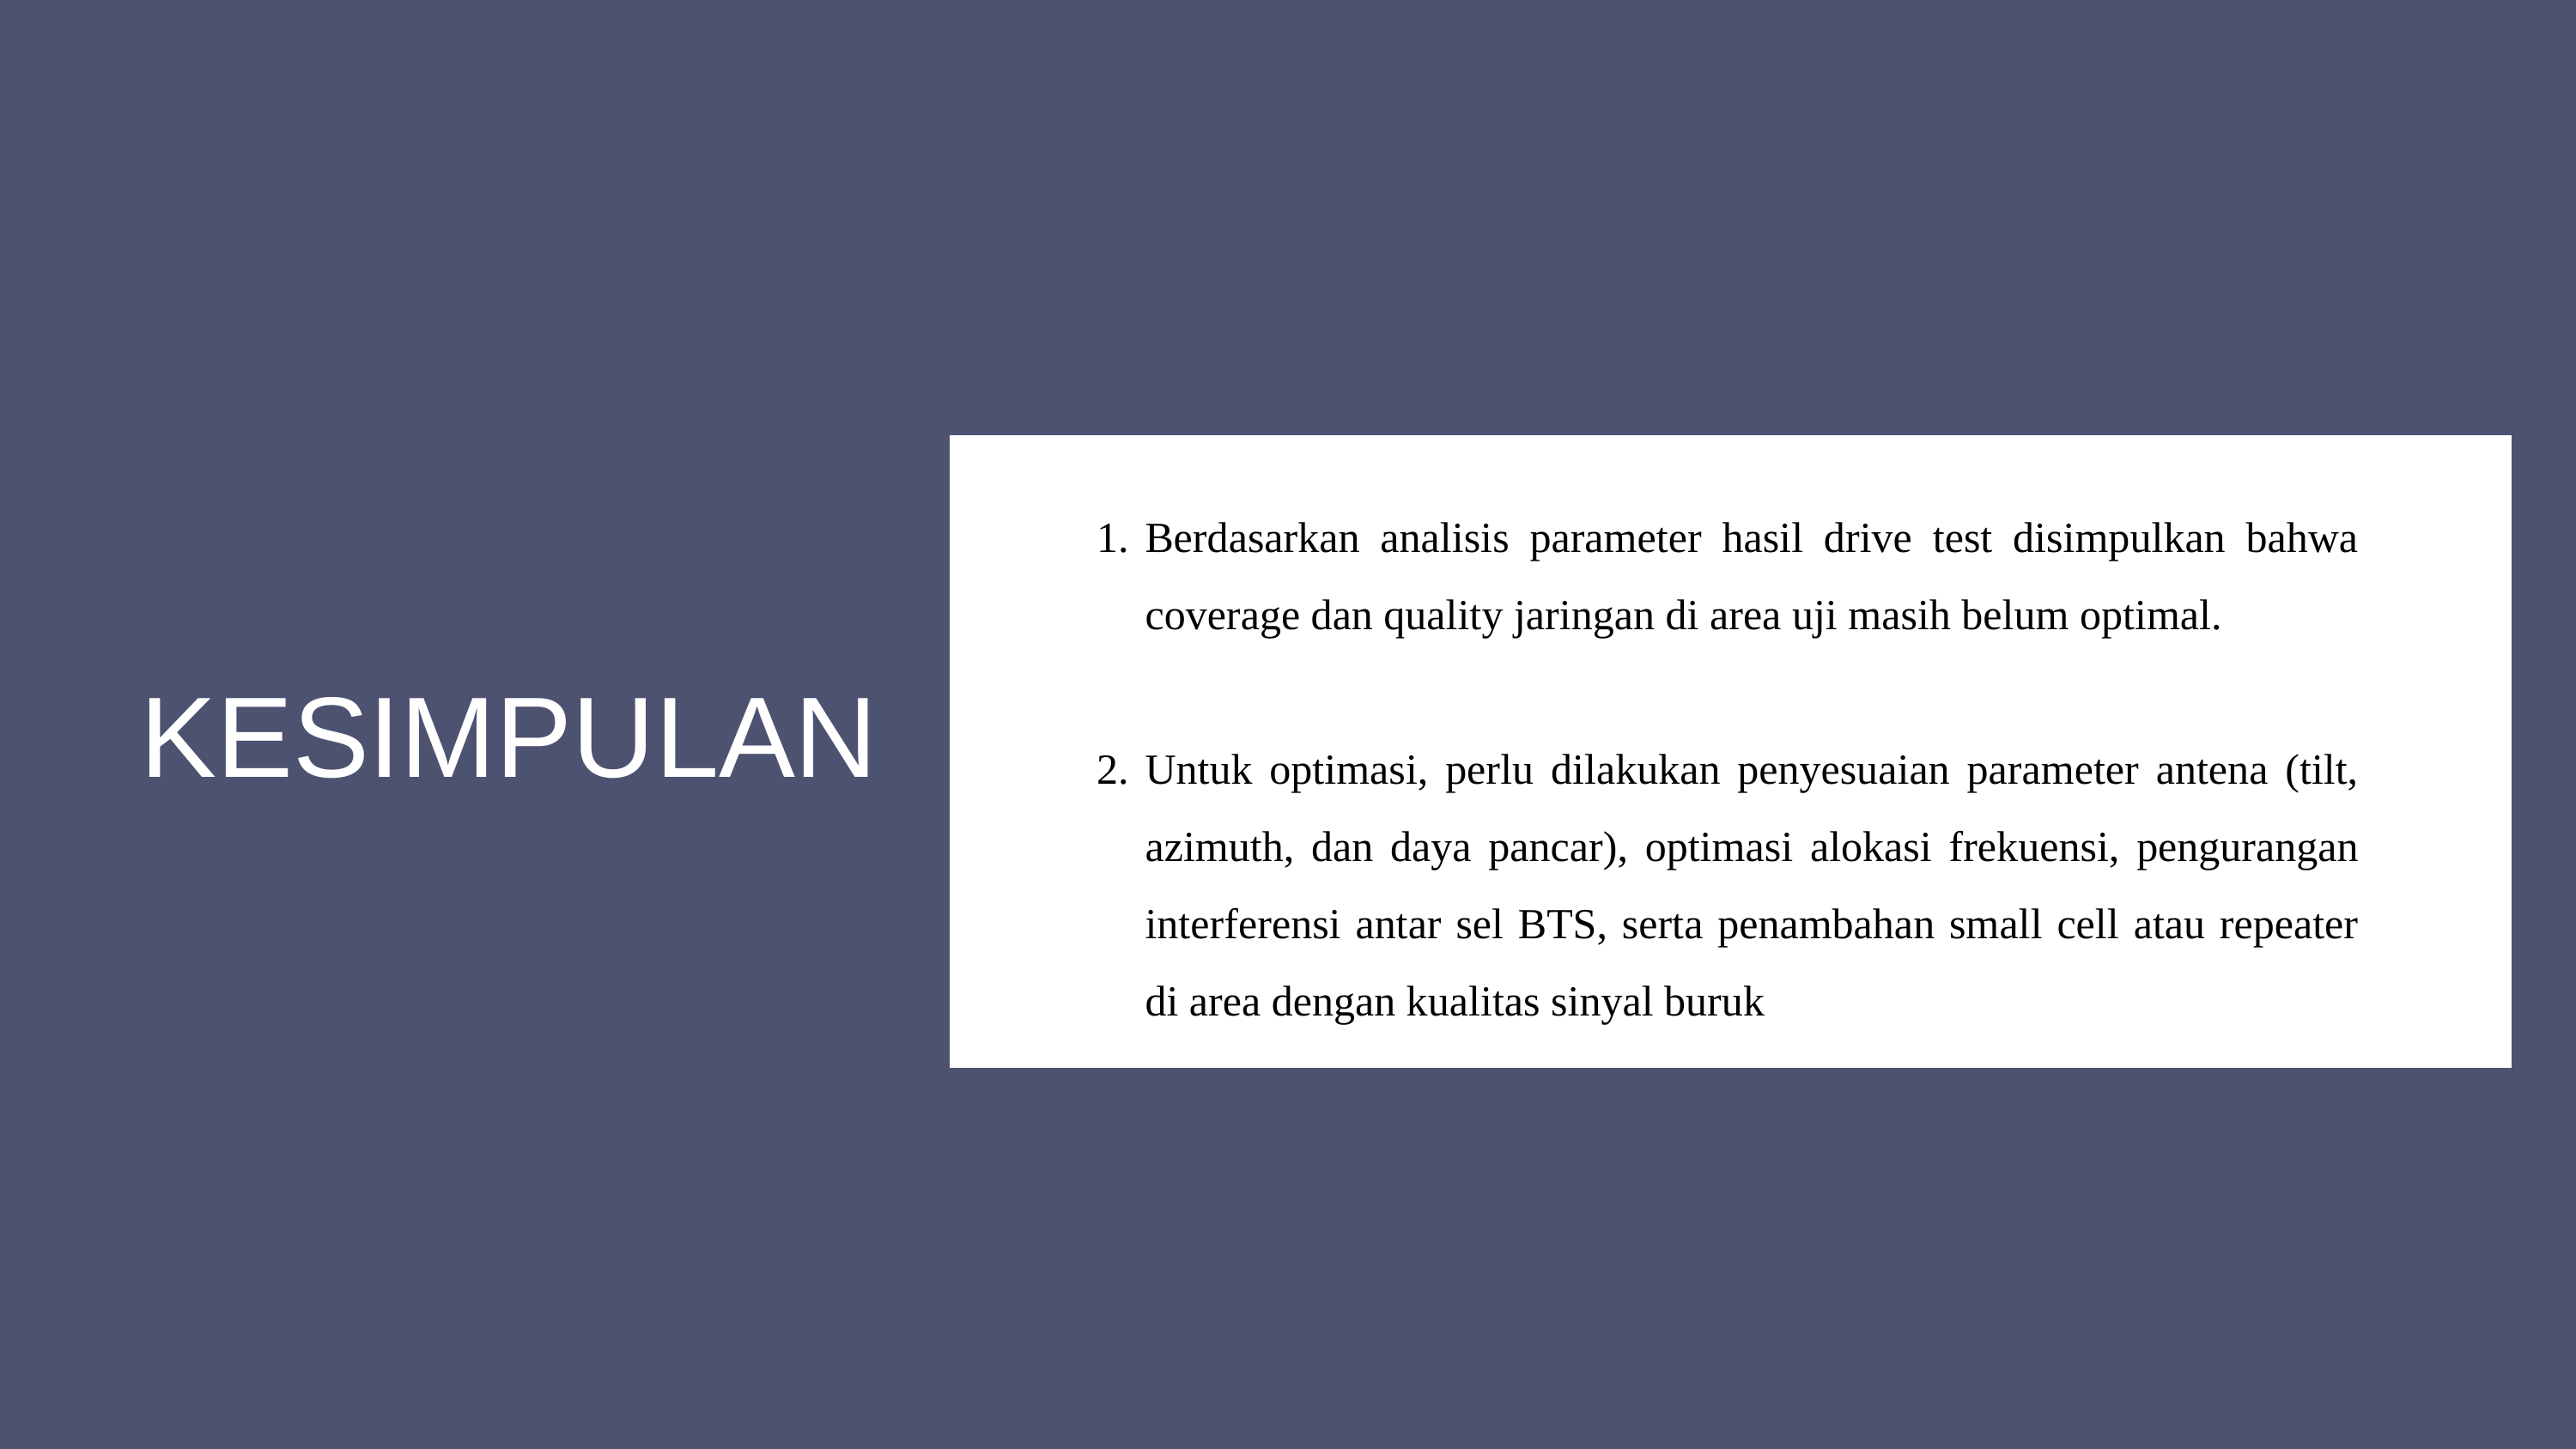

Berdasarkan analisis parameter hasil drive test disimpulkan bahwa coverage dan quality jaringan di area uji masih belum optimal.

Untuk optimasi, perlu dilakukan penyesuaian parameter antena (tilt, azimuth, dan daya pancar), optimasi alokasi frekuensi, pengurangan interferensi antar sel BTS, serta penambahan small cell atau repeater di area dengan kualitas sinyal buruk
KESIMPULAN